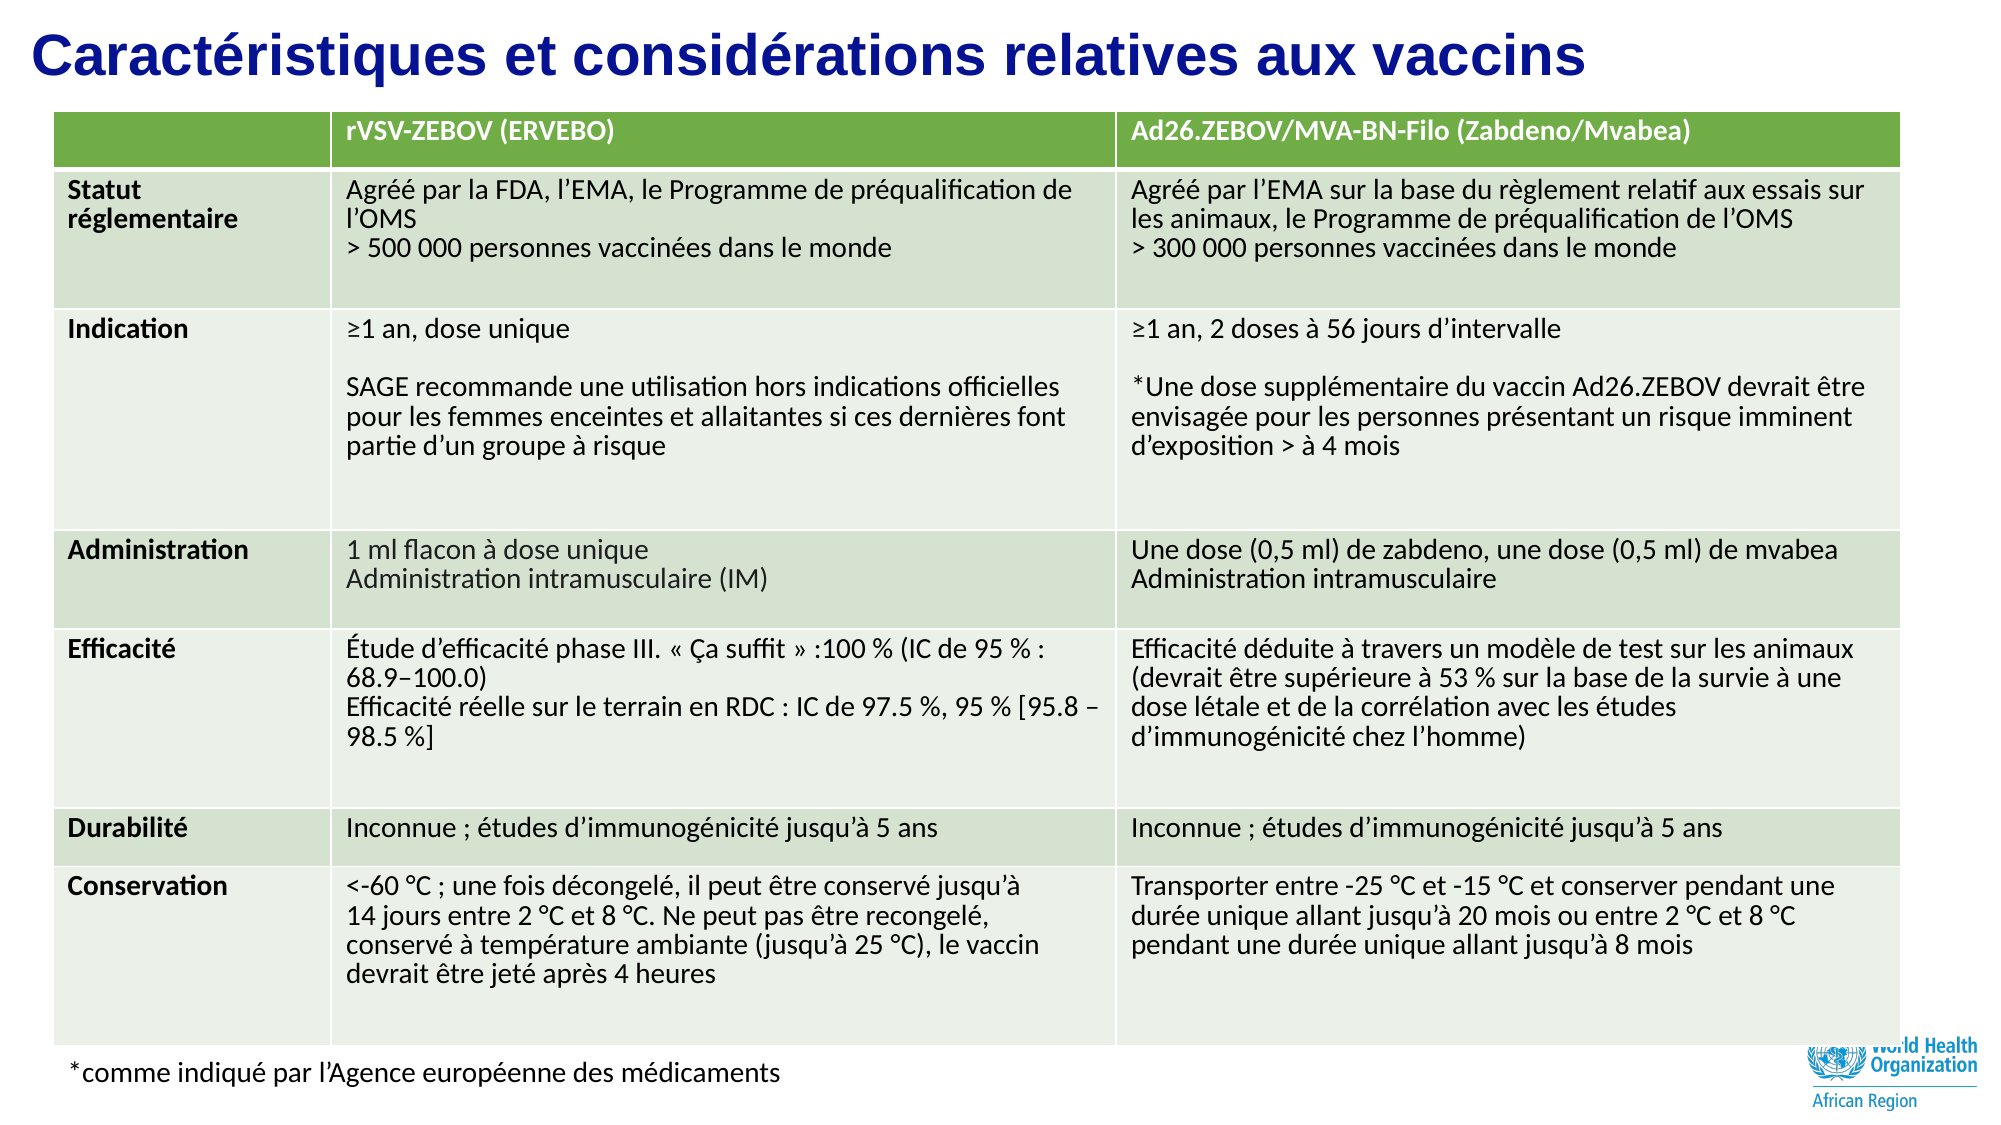

# Caractéristiques et considérations relatives aux vaccins
|  | rVSV-ZEBOV (ERVEBO) | Ad26.ZEBOV/MVA-BN-Filo (Zabdeno/Mvabea) |
| --- | --- | --- |
| Statut réglementaire | Agréé par la FDA, l’EMA, le Programme de préqualification de l’OMS > 500 000 personnes vaccinées dans le monde | Agréé par l’EMA sur la base du règlement relatif aux essais sur les animaux, le Programme de préqualification de l’OMS > 300 000 personnes vaccinées dans le monde |
| Indication | ≥1 an, dose unique SAGE recommande une utilisation hors indications officielles pour les femmes enceintes et allaitantes si ces dernières font partie d’un groupe à risque | ≥1 an, 2 doses à 56 jours d’intervalle \*Une dose supplémentaire du vaccin Ad26.ZEBOV devrait être envisagée pour les personnes présentant un risque imminent d’exposition > à 4 mois |
| Administration | 1 ml flacon à dose unique Administration intramusculaire (IM) | Une dose (0,5 ml) de zabdeno, une dose (0,5 ml) de mvabea Administration intramusculaire |
| Efficacité | Étude d’efficacité phase III. « Ça suffit » :100 % (IC de 95 % : 68.9–100.0) Efficacité réelle sur le terrain en RDC : IC de 97.5 %, 95 % [95.8 – 98.5 %] | Efficacité déduite à travers un modèle de test sur les animaux (devrait être supérieure à 53 % sur la base de la survie à une dose létale et de la corrélation avec les études d’immunogénicité chez l’homme) |
| Durabilité | Inconnue ; études d’immunogénicité jusqu’à 5 ans | Inconnue ; études d’immunogénicité jusqu’à 5 ans |
| Conservation | <-60 °C ; une fois décongelé, il peut être conservé jusqu’à 14 jours entre 2 °C et 8 °C. Ne peut pas être recongelé, conservé à température ambiante (jusqu’à 25 °C), le vaccin devrait être jeté après 4 heures | Transporter entre -25 °C et -15 °C et conserver pendant une durée unique allant jusqu’à 20 mois ou entre 2 °C et 8 °C pendant une durée unique allant jusqu’à 8 mois |
*comme indiqué par l’Agence européenne des médicaments